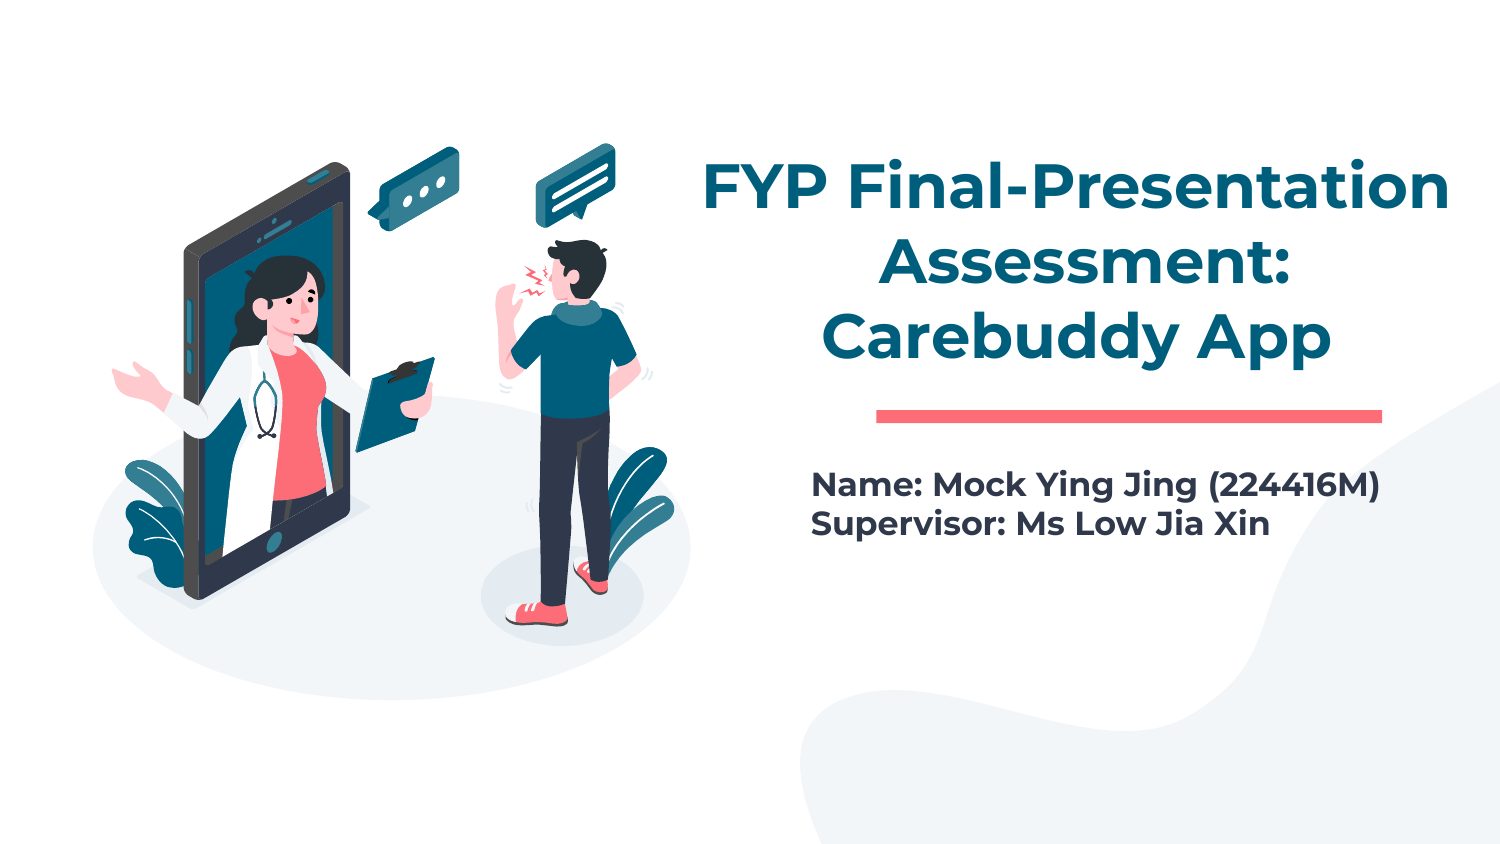

# FYP Final-Presentation
 Assessment: Carebuddy App

Name: Mock Ying Jing (224416M)
Supervisor: Ms Low Jia Xin